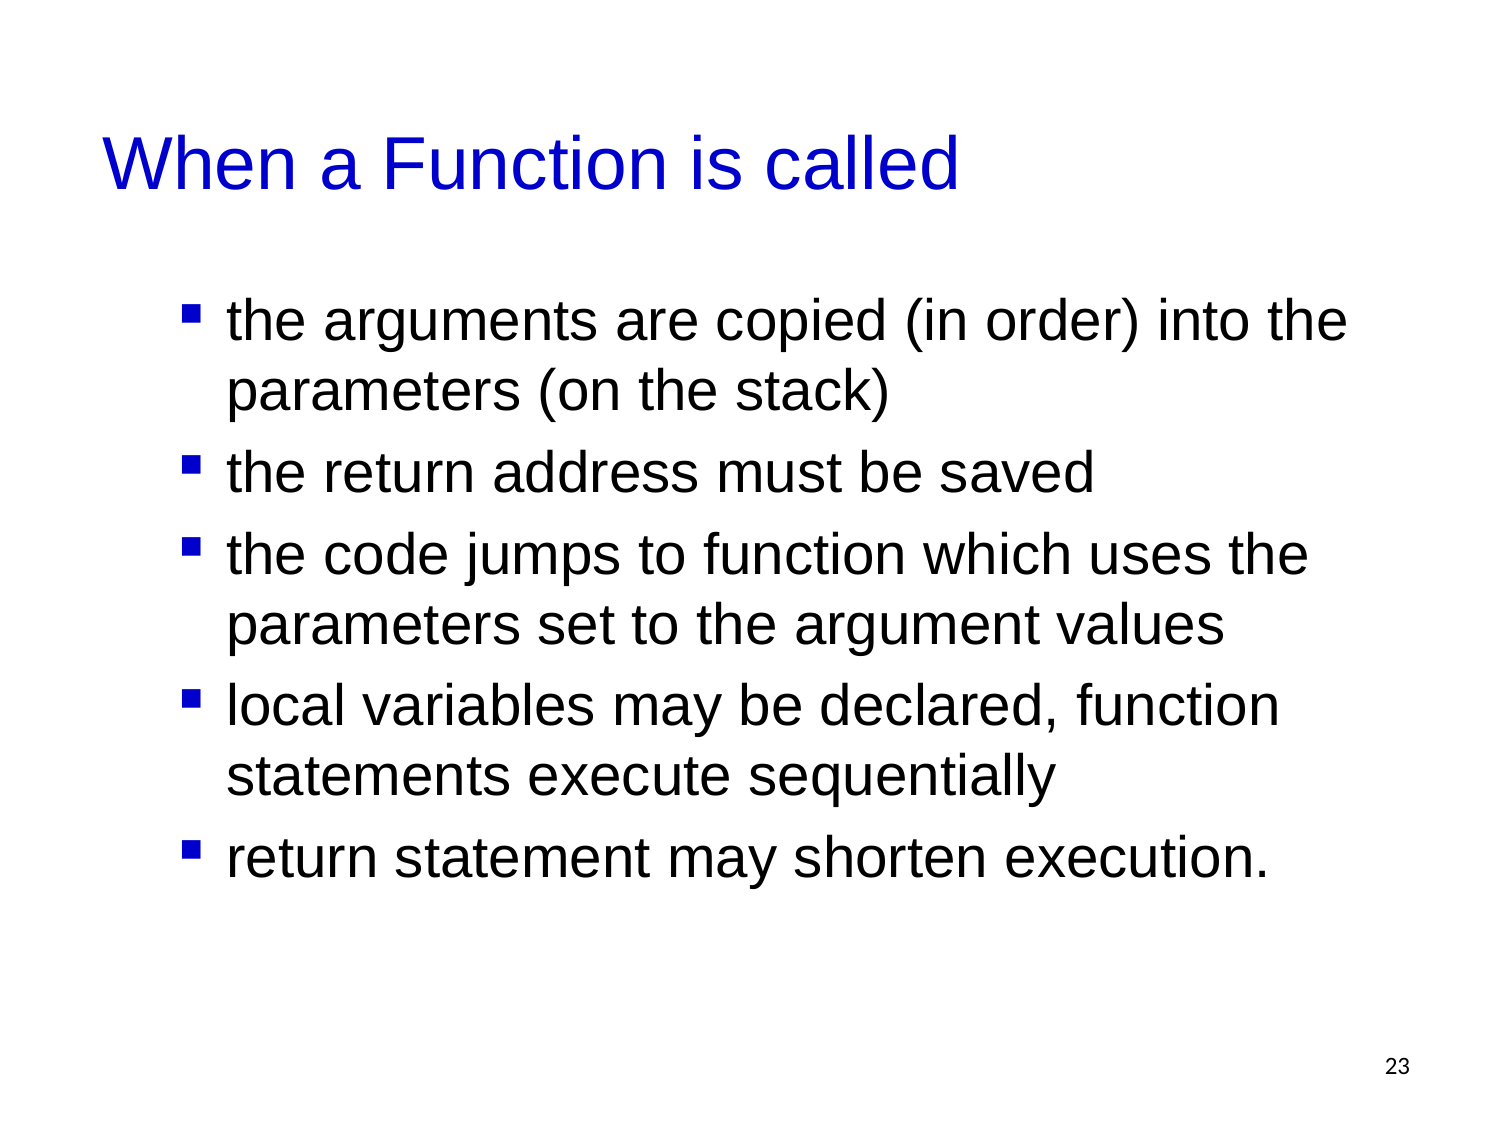

# When a Function is called
the arguments are copied (in order) into the parameters (on the stack)
the return address must be saved
the code jumps to function which uses the parameters set to the argument values
local variables may be declared, function statements execute sequentially
return statement may shorten execution.
23